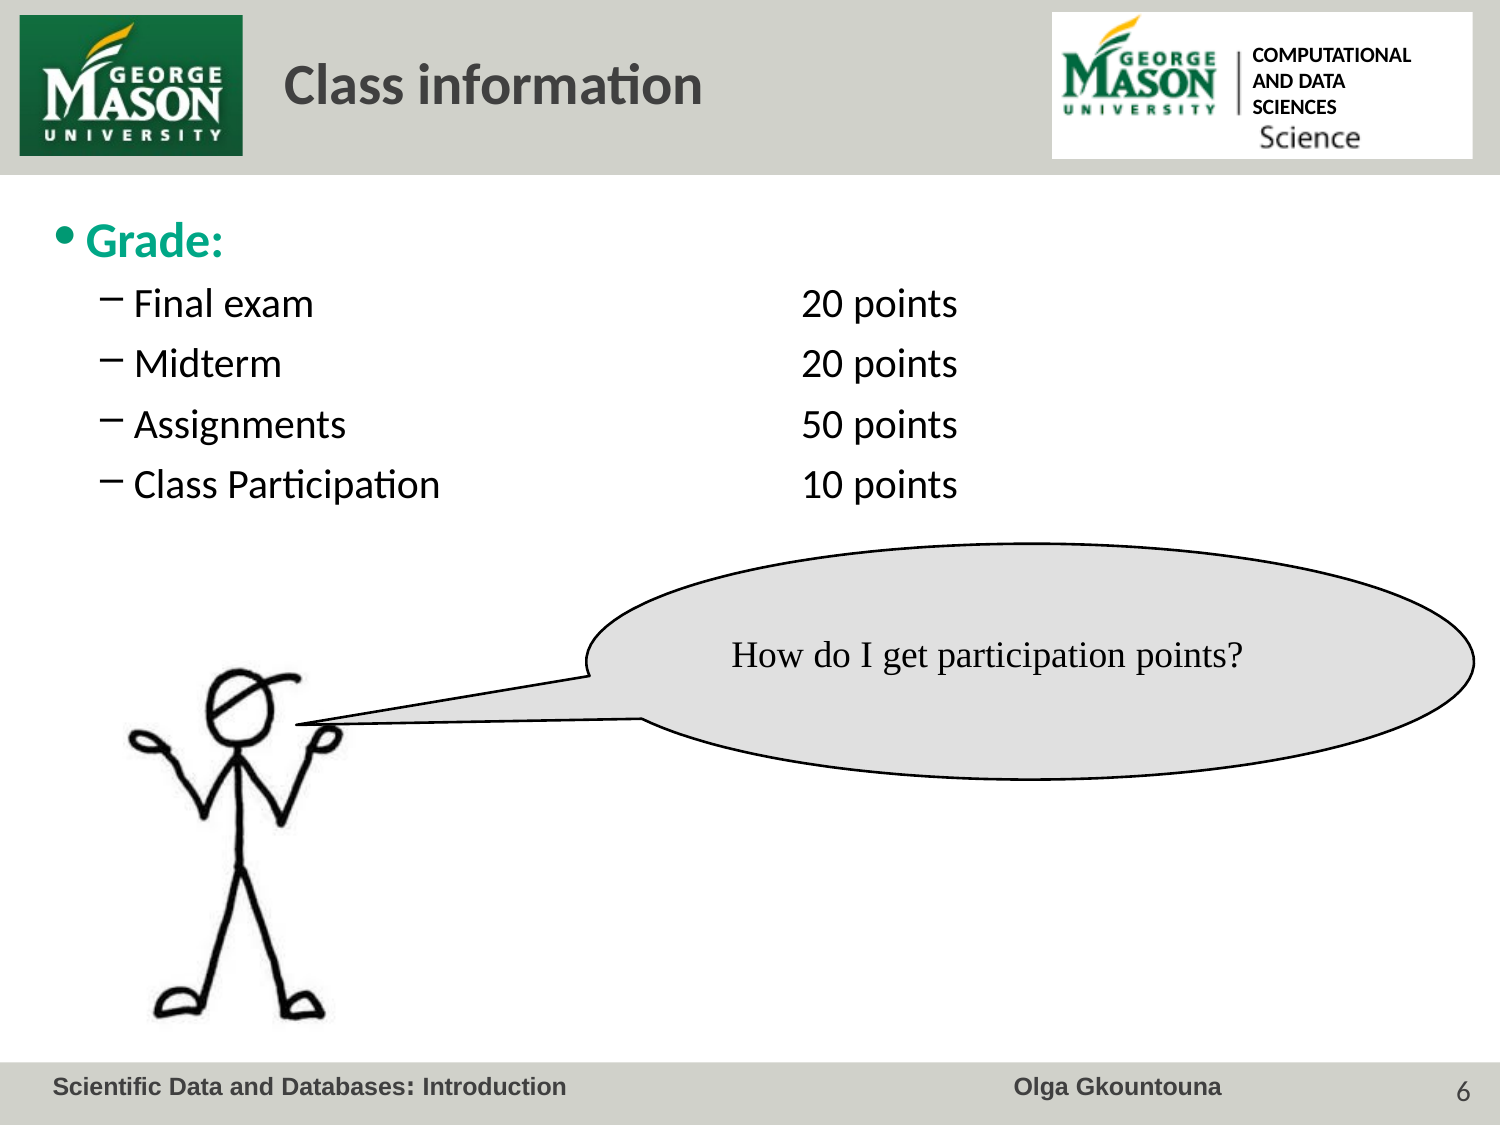

COMPUTATIONAL  AND DATA  SCIENCES
# Class information
Grade:
Final exam
Midterm
Assignments
Class Participation
20 points
20 points
50 points
10 points

How do I get participation points?

Scientific Data and Databases: Introduction
Olga Gkountouna
6